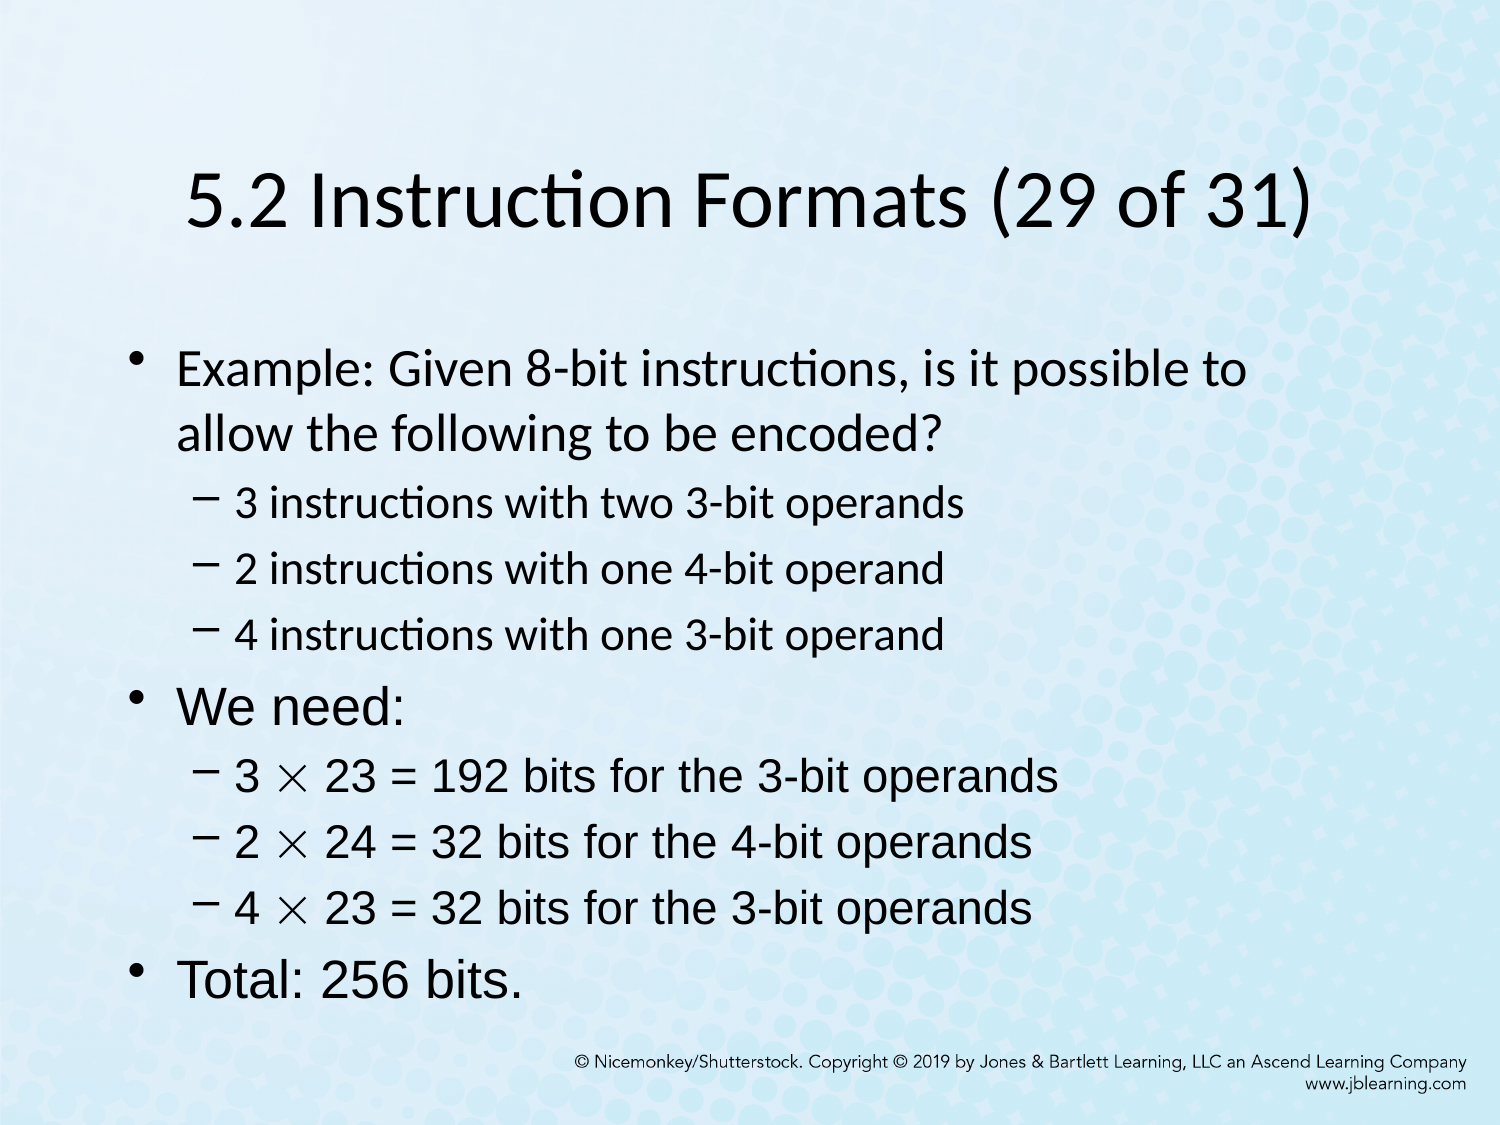

# 5.2 Instruction Formats (29 of 31)
Example: Given 8-bit instructions, is it possible to allow the following to be encoded?
3 instructions with two 3-bit operands
2 instructions with one 4-bit operand
4 instructions with one 3-bit operand
We need:
3 × 23 = 192 bits for the 3-bit operands
2 × 24 = 32 bits for the 4-bit operands
4 × 23 = 32 bits for the 3-bit operands
Total: 256 bits.